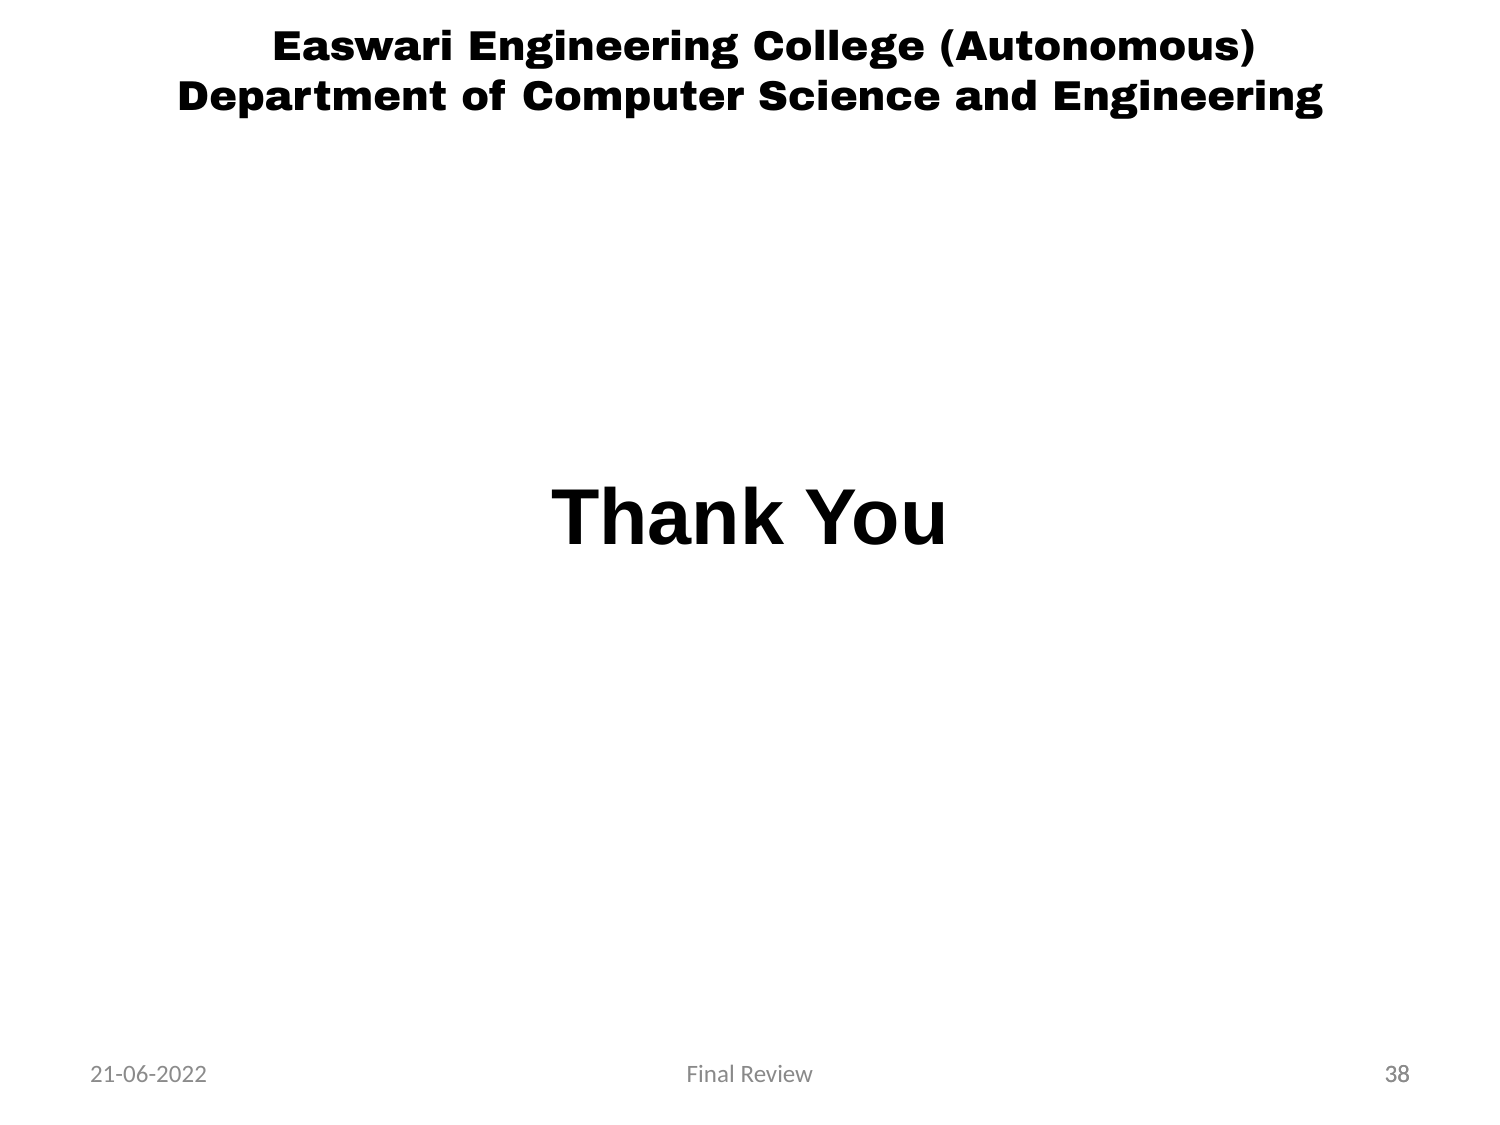

Easwari Engineering College (Autonomous)
Department of Computer Science and Engineering

Thank You
21-06-2022
Final Review
38
38